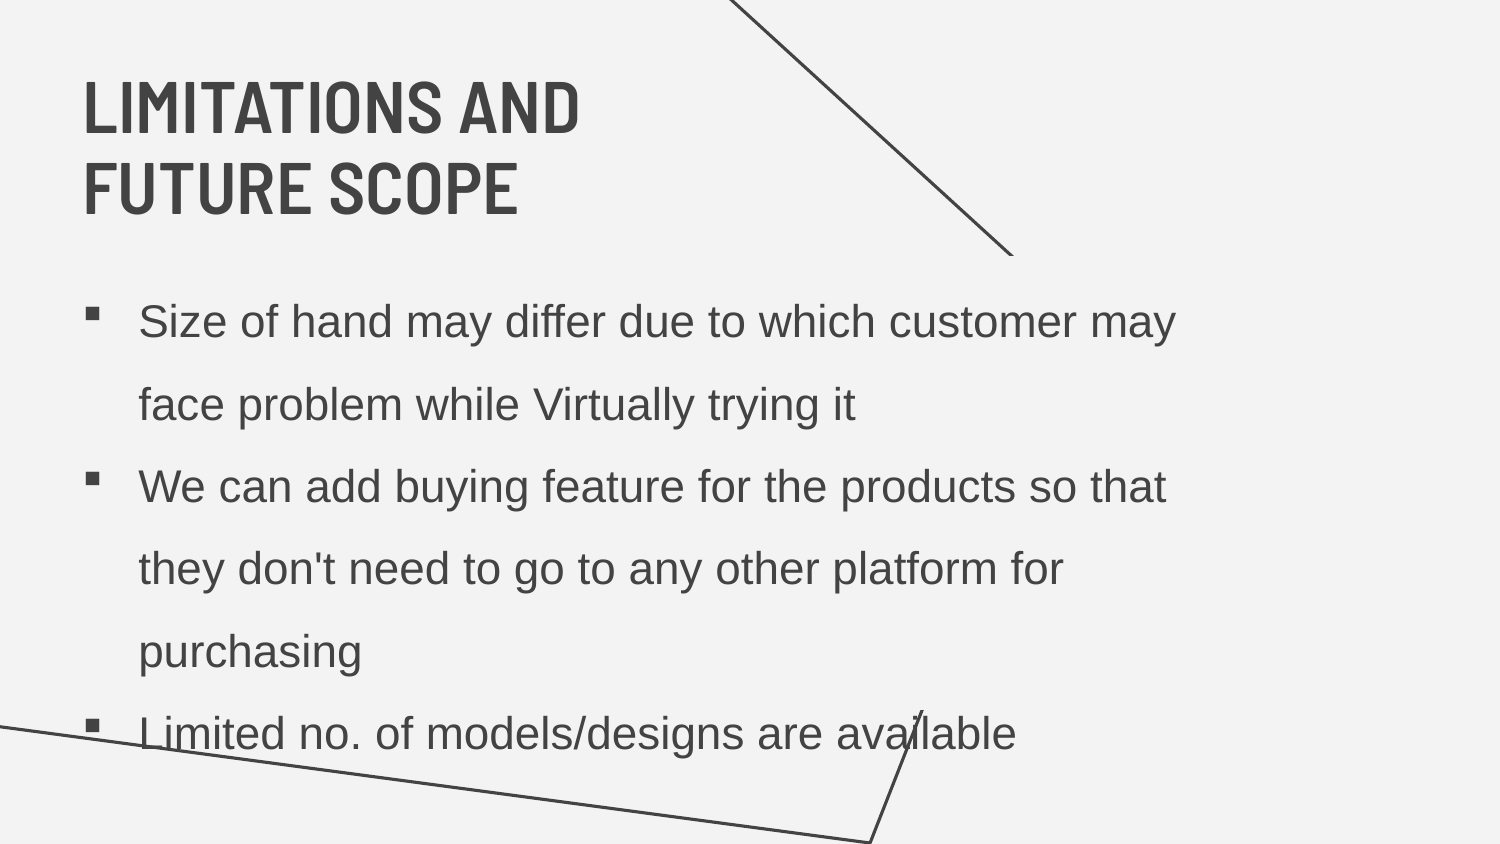

LIMITATIONS AND
FUTURE SCOPE

Size of hand may differ due to which customer may face problem while Virtually trying it
We can add buying feature for the products so that they don't need to go to any other platform for purchasing
Limited no. of models/designs are available